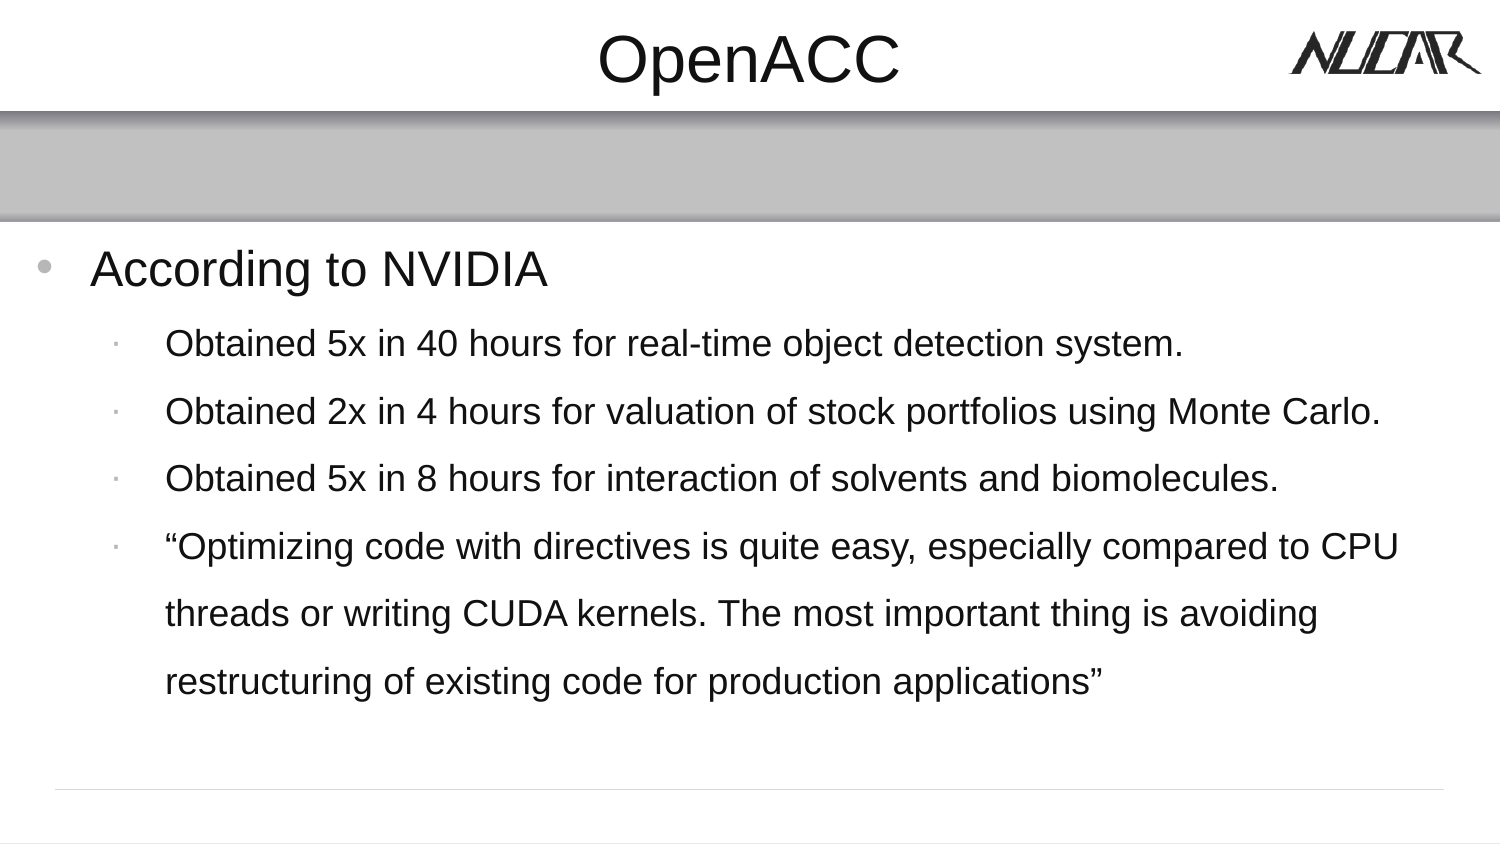

# OpenACC
According to NVIDIA
Obtained 5x in 40 hours for real-time object detection system.
Obtained 2x in 4 hours for valuation of stock portfolios using Monte Carlo.
Obtained 5x in 8 hours for interaction of solvents and biomolecules.
“Optimizing code with directives is quite easy, especially compared to CPU threads or writing CUDA kernels. The most important thing is avoiding restructuring of existing code for production applications”